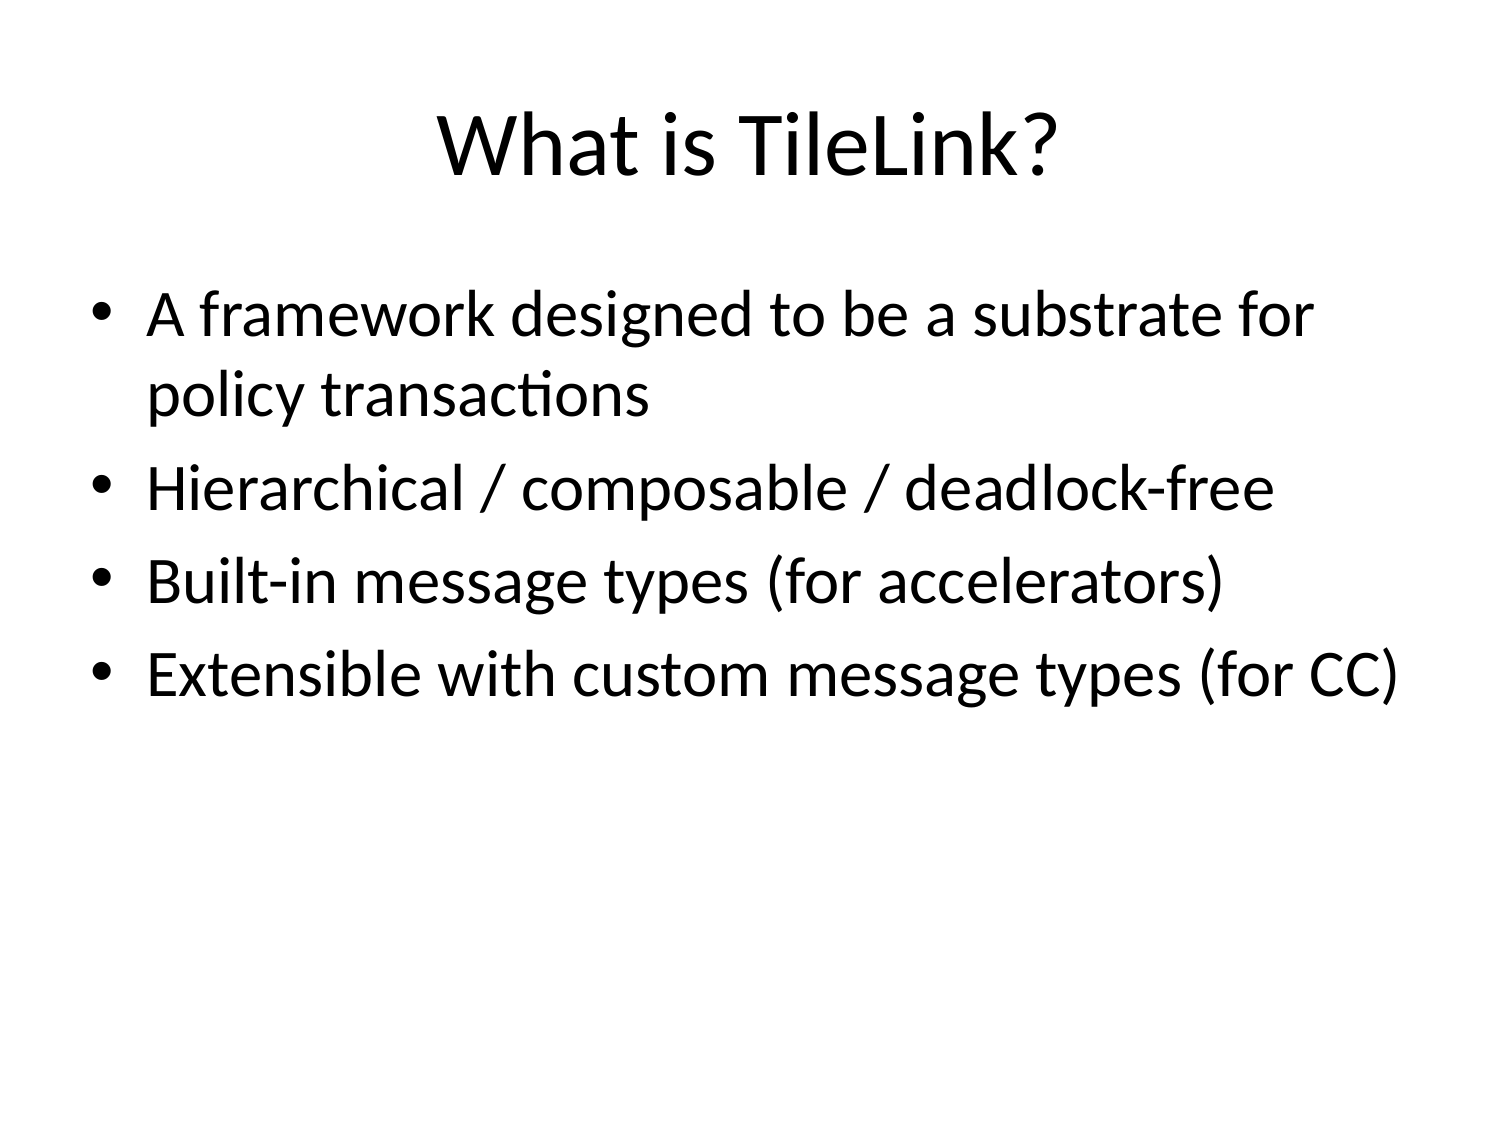

# What is TileLink?
A framework designed to be a substrate for policy transactions
Hierarchical / composable / deadlock-free
Built-in message types (for accelerators)
Extensible with custom message types (for CC)